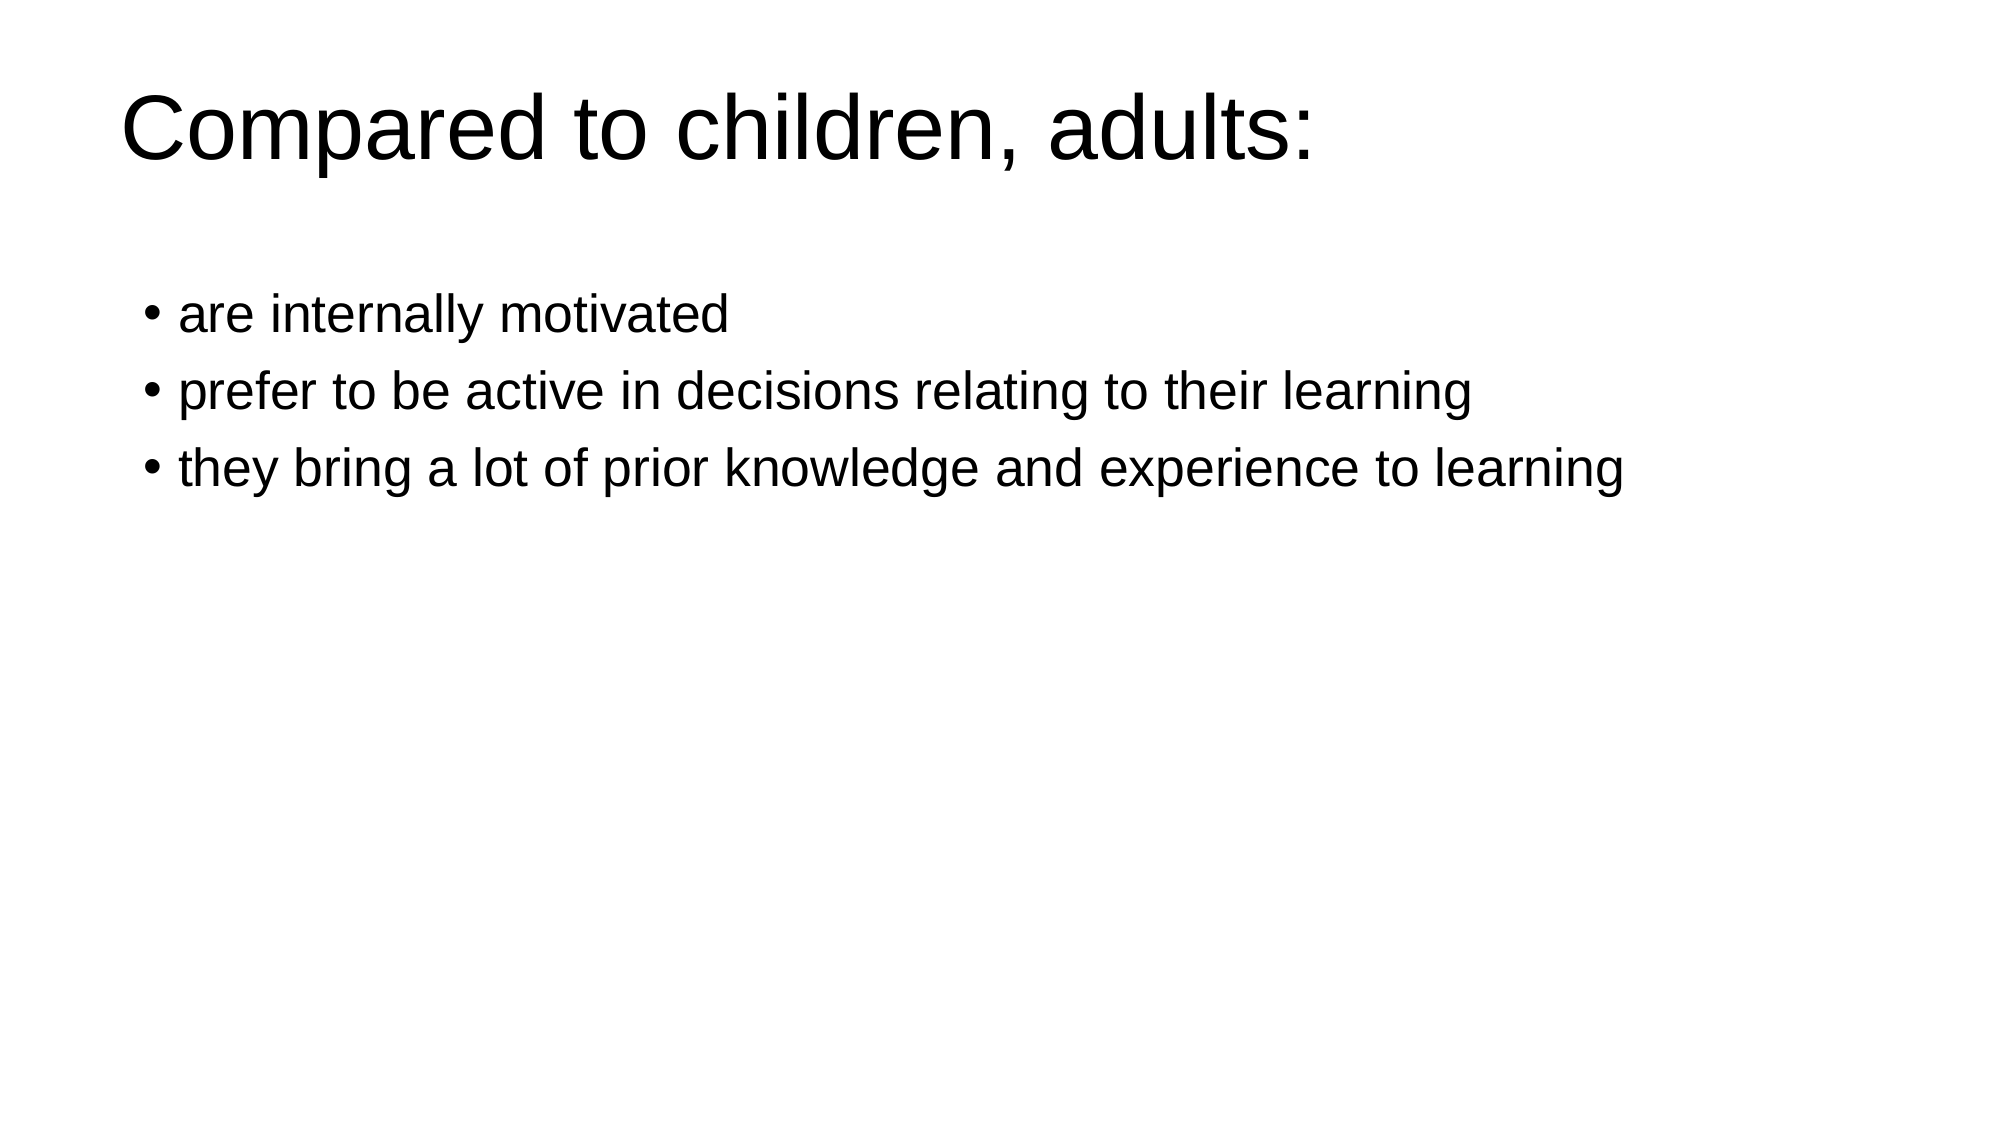

# Compared to children, adults:
are internally motivated
prefer to be active in decisions relating to their learning
they bring a lot of prior knowledge and experience to learning
need to have new knowledge linked with existing information
are goal-oriented (so learning for learning's sake is unsatisfactory)  prefer learning what is authentic and directly relevant to their work or existing interests
are more practical learners, wanting to be able to apply what is learned
prefer to be treated as partners in the learning experience